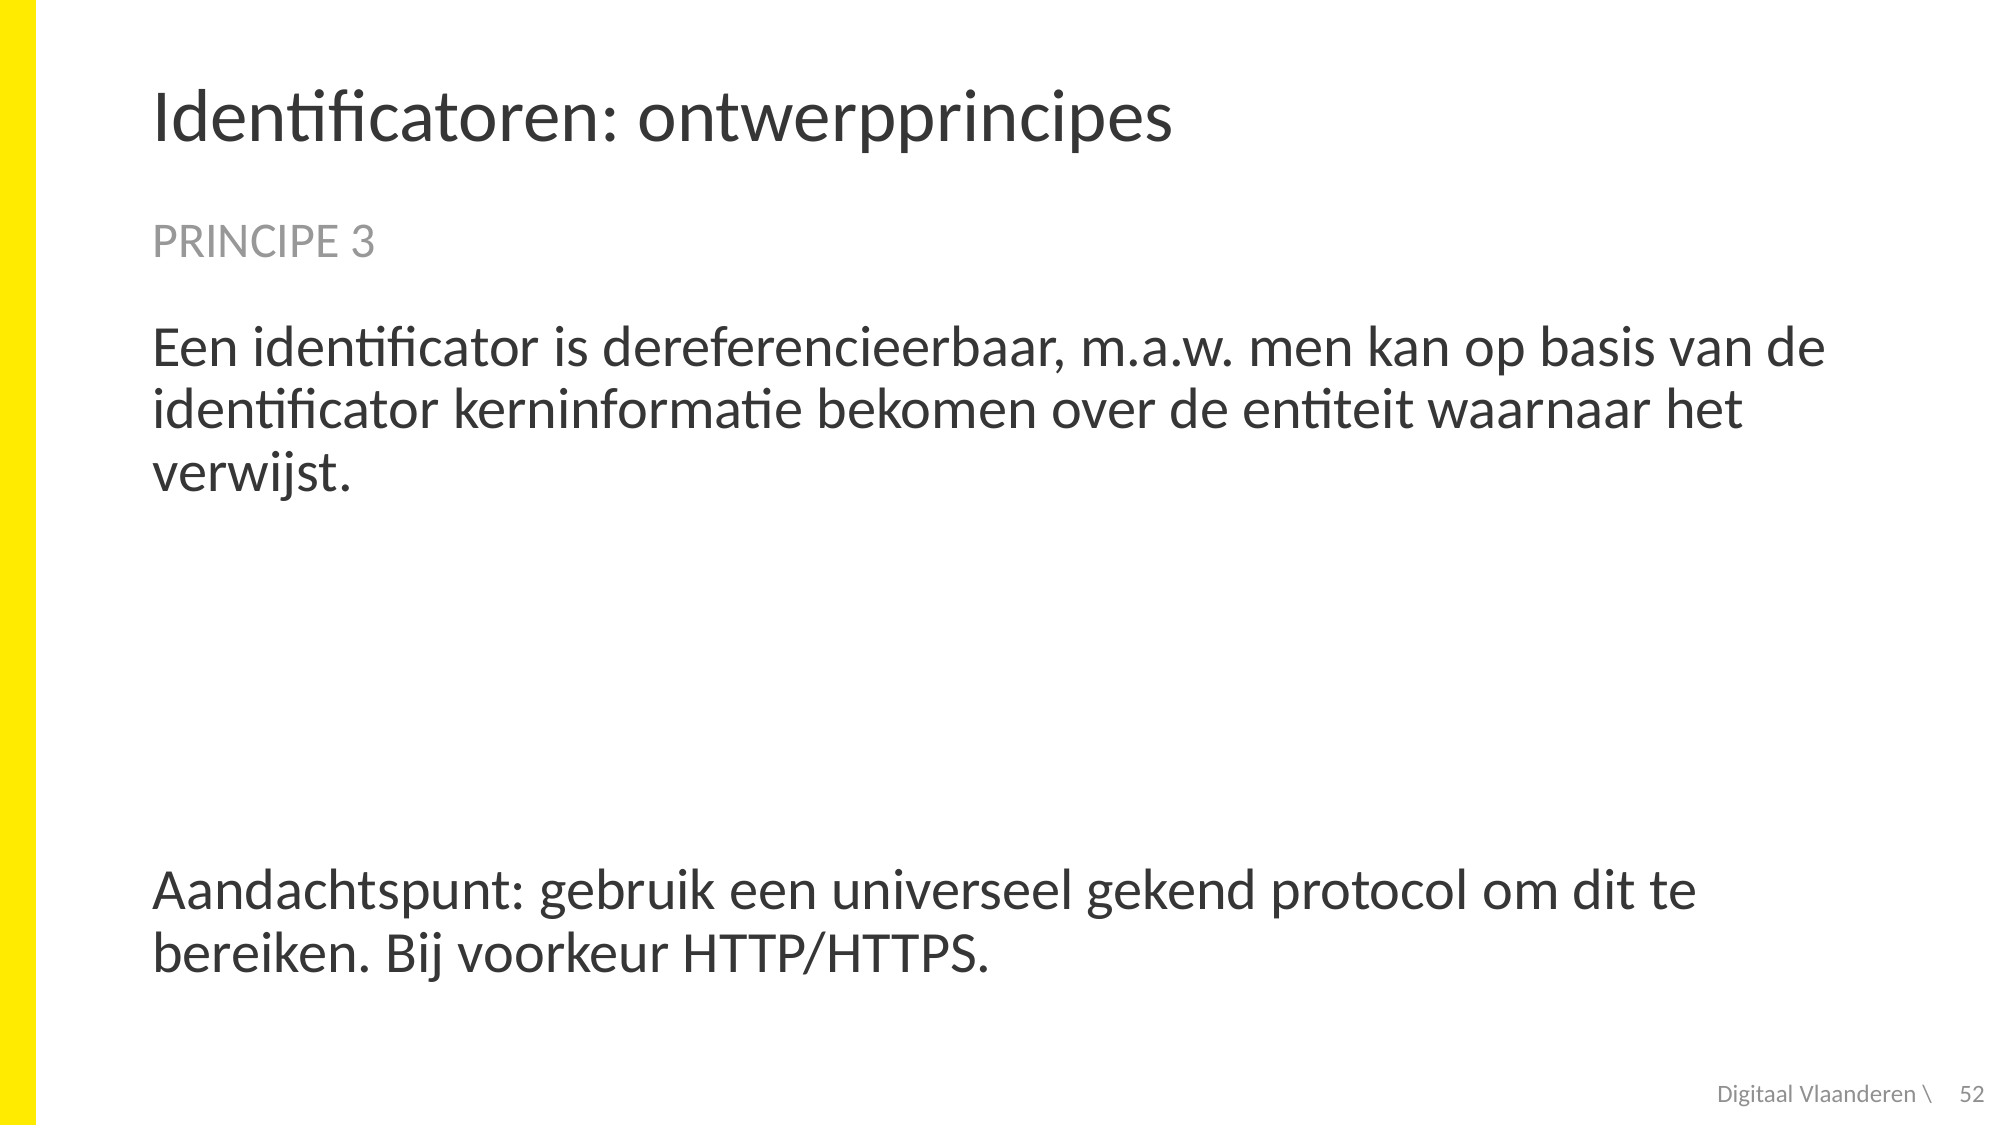

# Identificatoren: ontwerpprincipes
Principe 3
Een identificator is dereferencieerbaar, m.a.w. men kan op basis van de identificator kerninformatie bekomen over de entiteit waarnaar het verwijst.

Aandachtspunt: gebruik een universeel gekend protocol om dit te bereiken. Bij voorkeur HTTP/HTTPS.
Digitaal Vlaanderen \
52